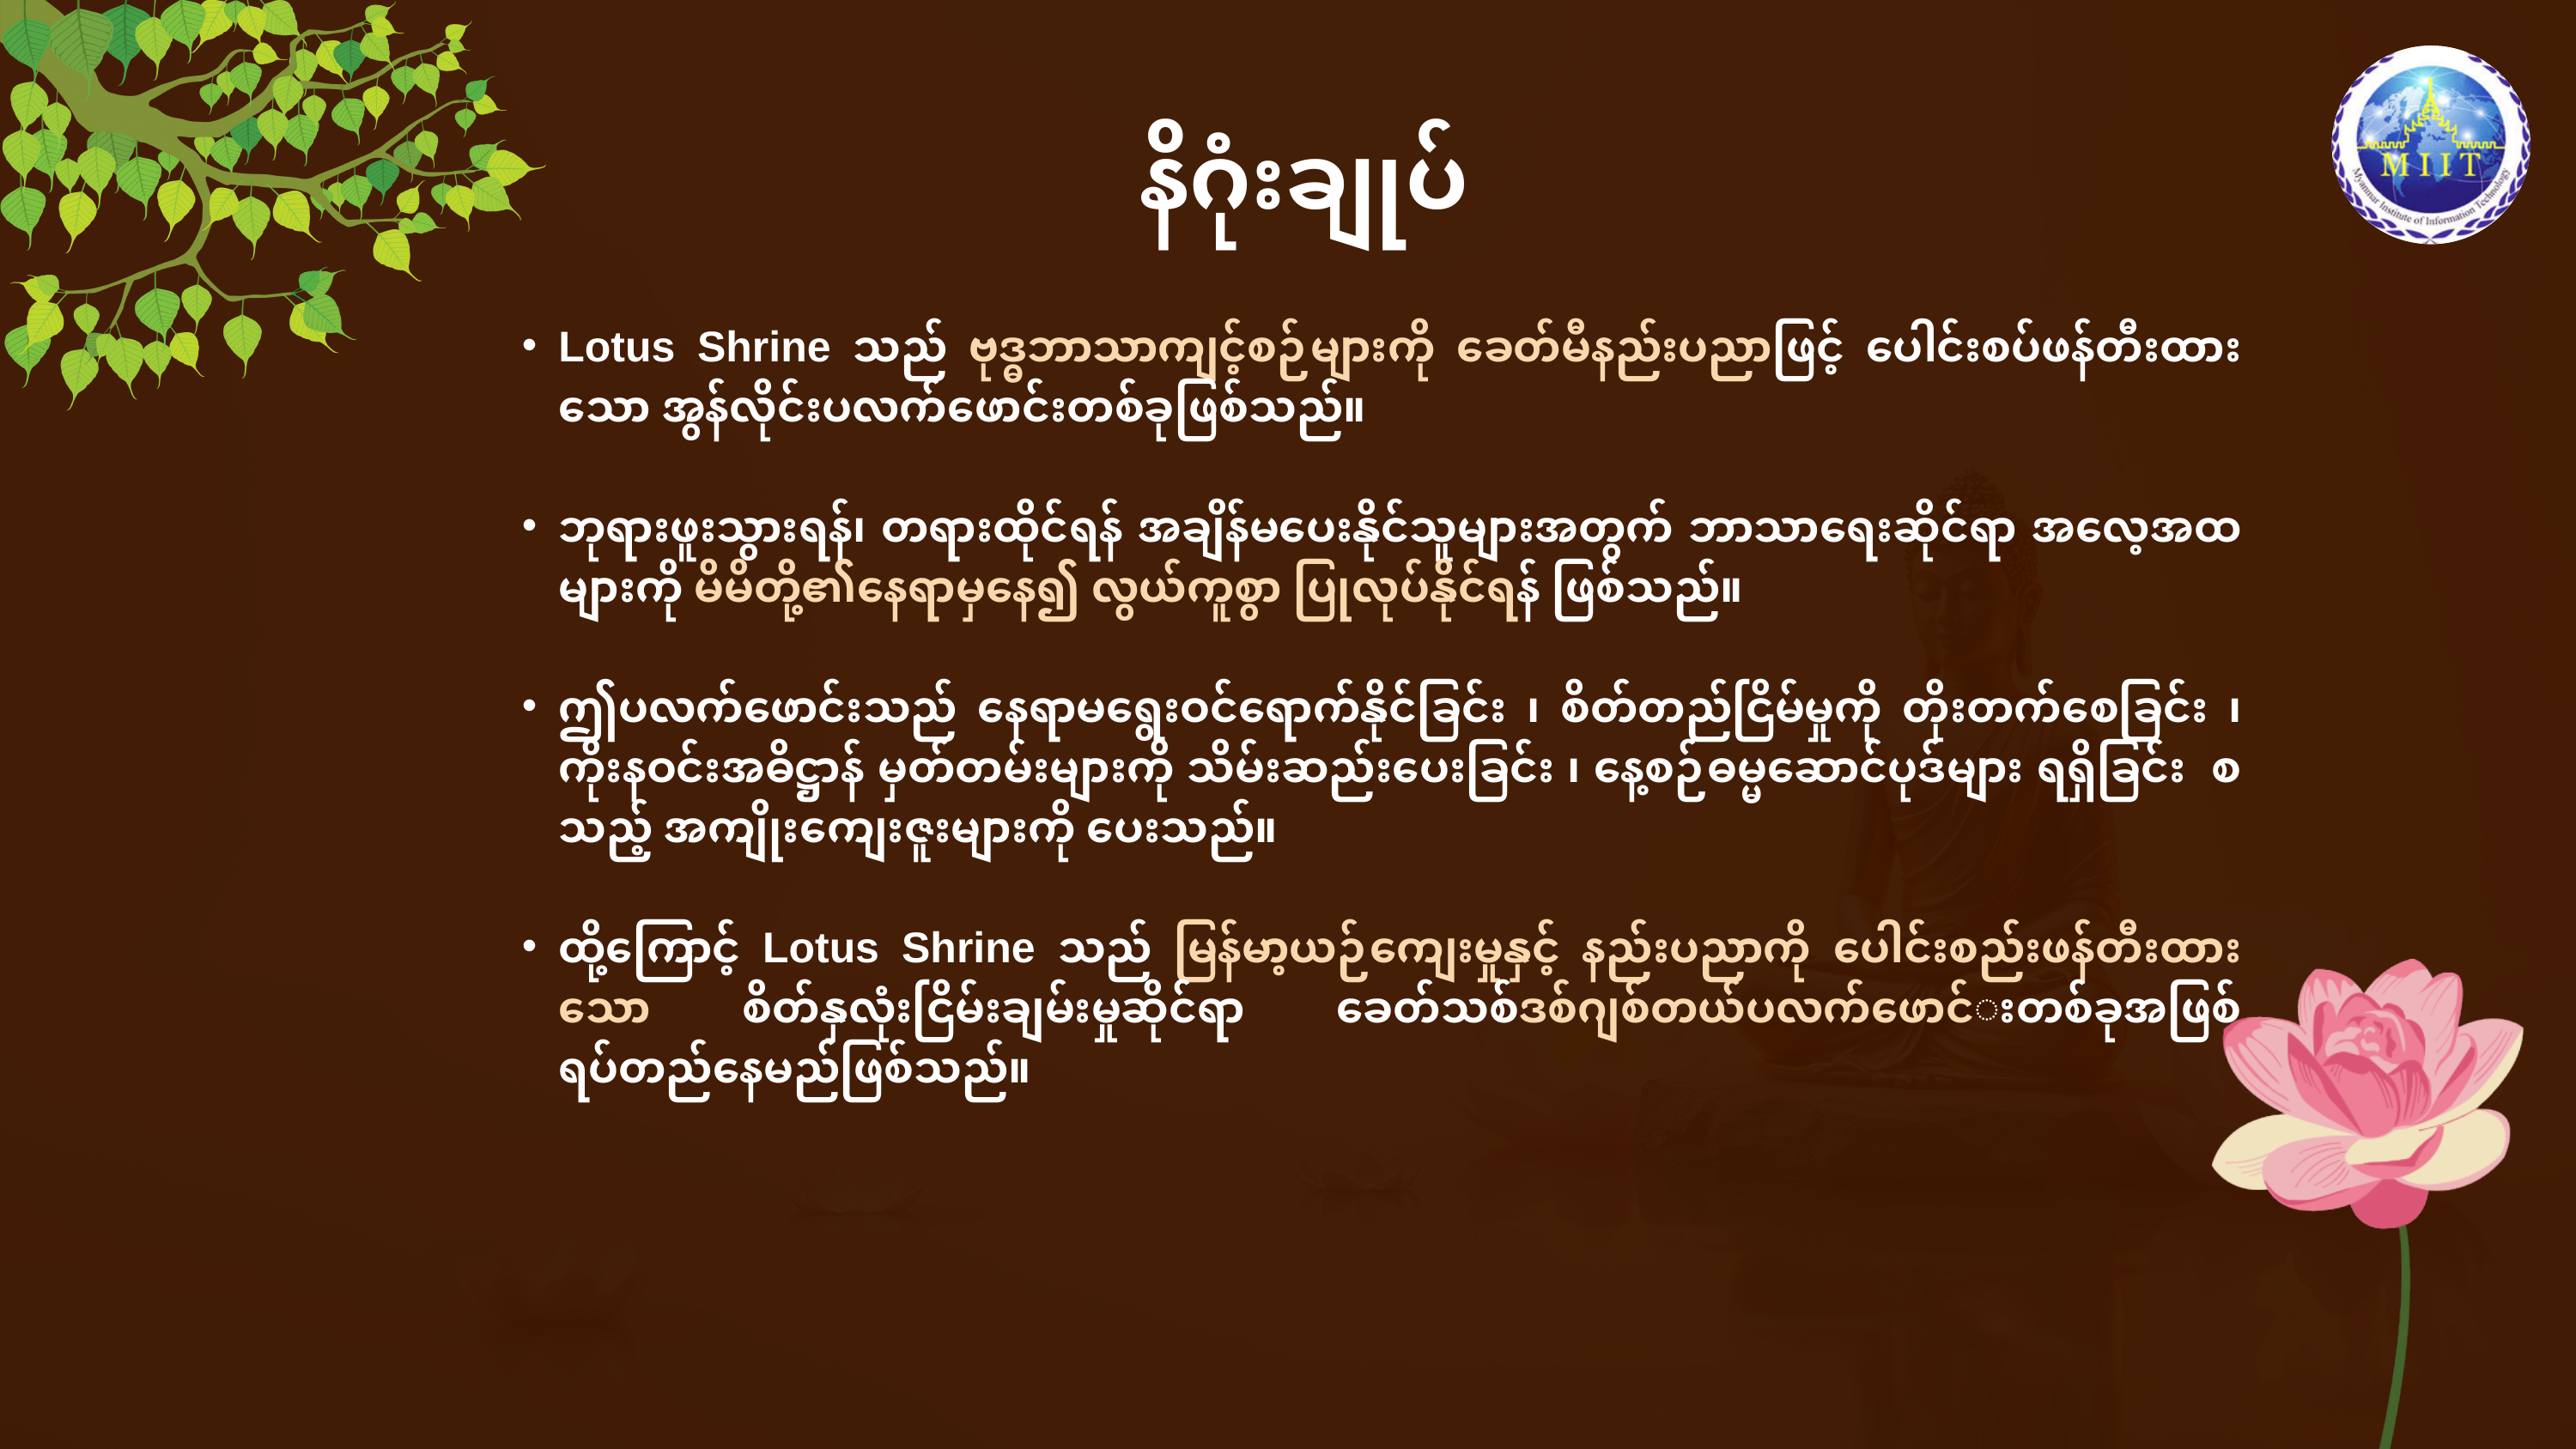

နိဂုံးချုပ်
Lotus Shrine သည် ဗုဒ္ဓဘာသာကျင့်စဉ်များကို ခေတ်မီနည်းပညာဖြင့် ပေါင်းစပ်ဖန်တီးထားသော အွန်လိုင်းပလက်ဖောင်းတစ်ခုဖြစ်သည်။

ဘုရားဖူးသွားရန်၊ တရားထိုင်ရန် အချိန်မပေးနိုင်သူများအတွက် ဘာသာရေးဆိုင်ရာ အလေ့အထများကို မိမိတို့၏နေရာမှနေ၍ လွယ်ကူစွာ ပြုလုပ်နိုင်ရန် ဖြစ်သည်။

ဤပလက်ဖောင်းသည် နေရာမရွေးဝင်ရောက်နိုင်ခြင်း ၊ စိတ်တည်ငြိမ်မှုကို တိုးတက်စေခြင်း ၊ ကိုးနဝင်းအဓိဋ္ဌာန် မှတ်တမ်းများကို သိမ်းဆည်းပေးခြင်း ၊ နေ့စဉ်ဓမ္မဆောင်ပုဒ်များ ရရှိခြင်း  စသည့် အကျိုးကျေးဇူးများကို ပေးသည်။

ထို့ကြောင့် Lotus Shrine သည် မြန်မာ့ယဉ်ကျေးမှုနှင့် နည်းပညာကို ပေါင်းစည်းဖန်တီးထားသော စိတ်နှလုံးငြိမ်းချမ်းမှုဆိုင်ရာ ခေတ်သစ်ဒစ်ဂျစ်တယ်ပလက်ဖောင်းတစ်ခုအဖြစ် ရပ်တည်နေမည်ဖြစ်သည်။